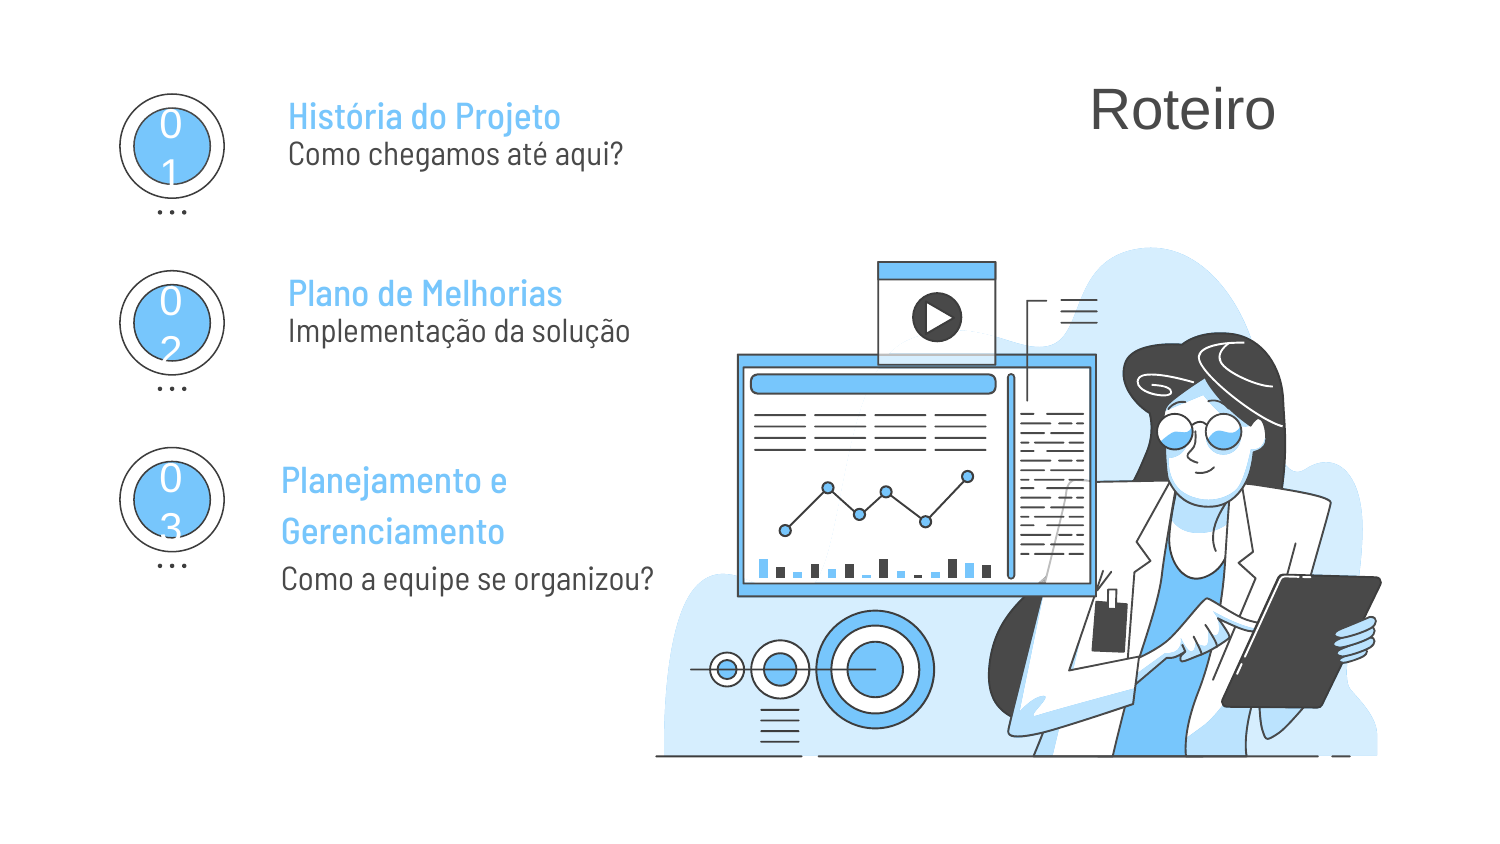

# Roteiro
História do Projeto

Como chegamos até aqui?

01
Plano de Melhorias

Implementação da solução
02
Planejamento e Gerenciamento

03
Como a equipe se organizou?